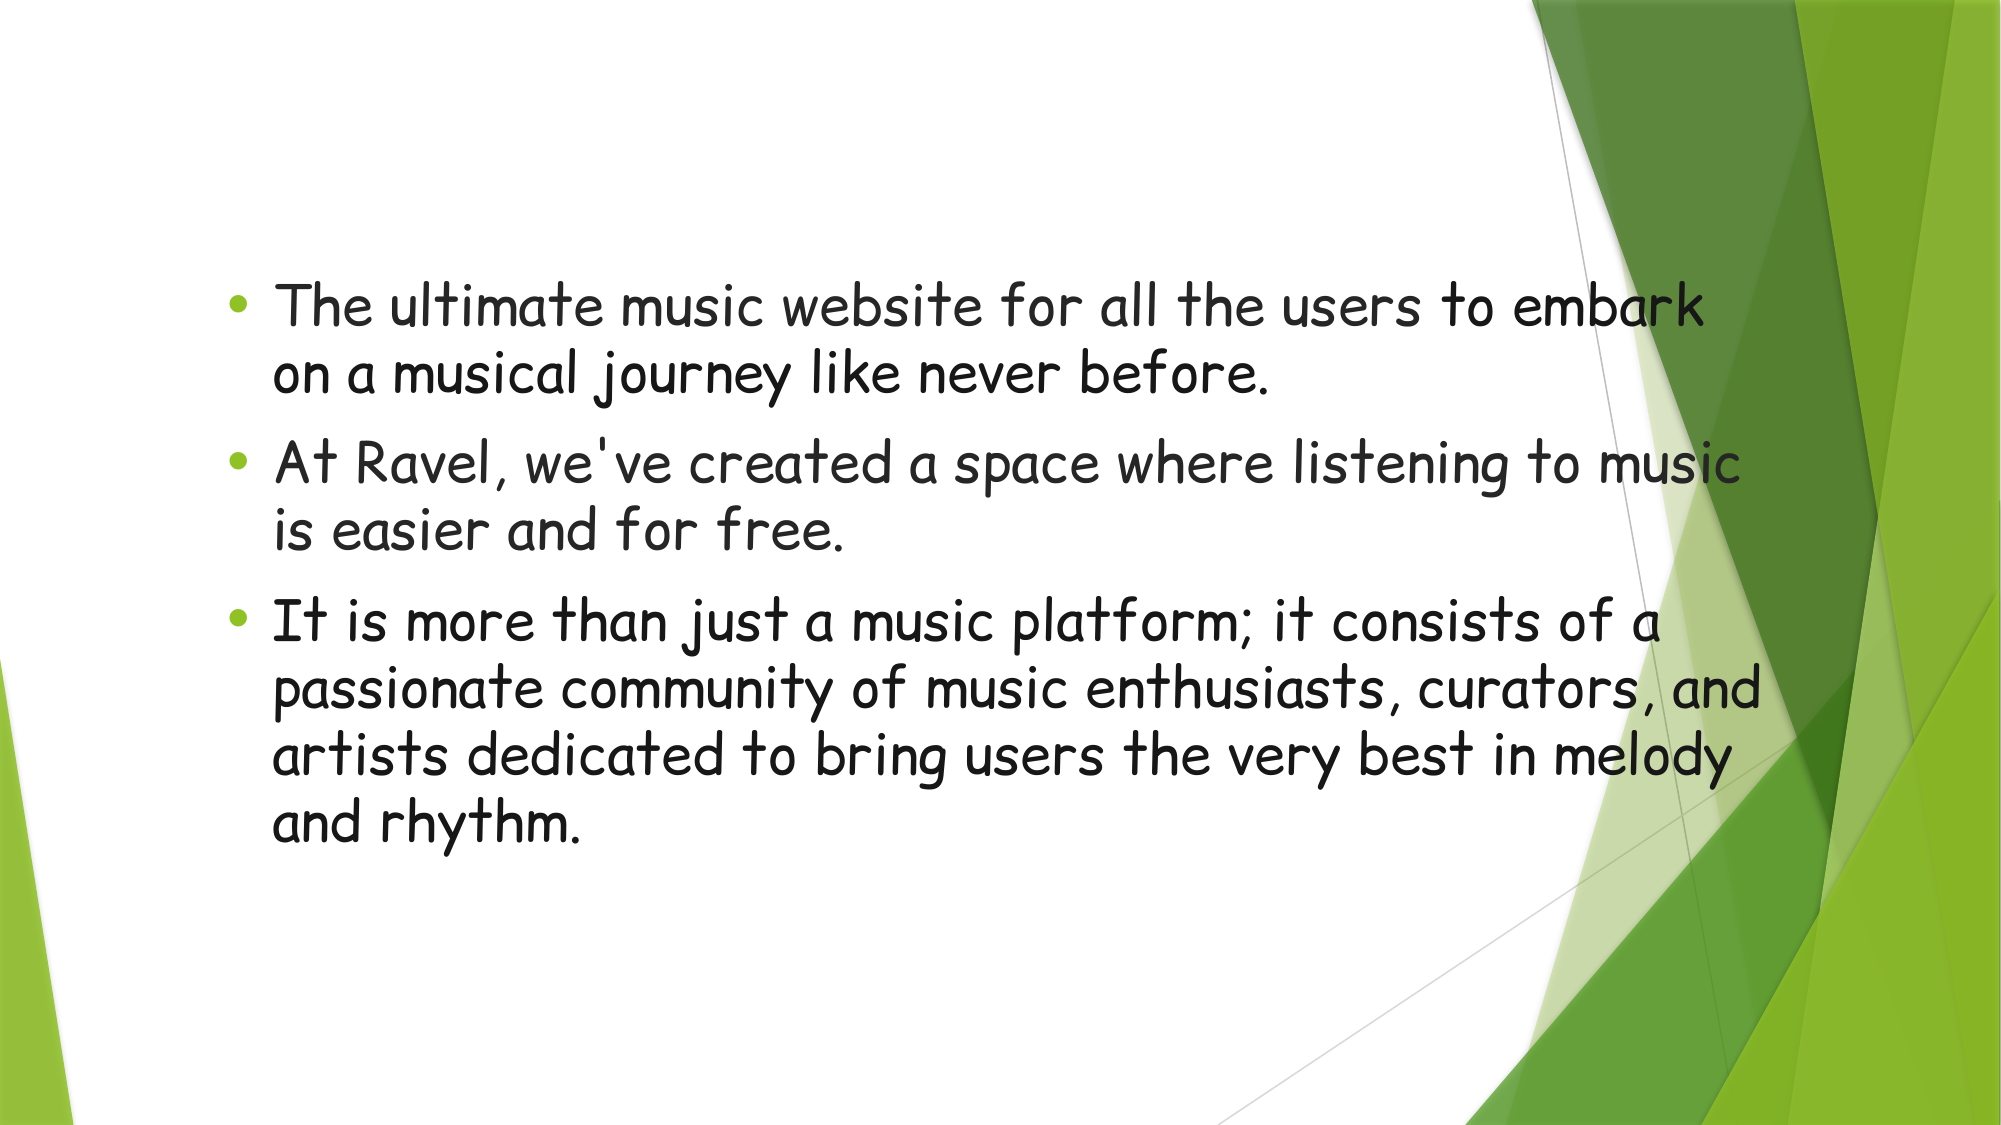

The ultimate music website for all the users to embark on a musical journey like never before.
At Ravel, we've created a space where listening to music is easier and for free.
It is more than just a music platform; it consists of a passionate community of music enthusiasts, curators, and artists dedicated to bring users the very best in melody and rhythm.